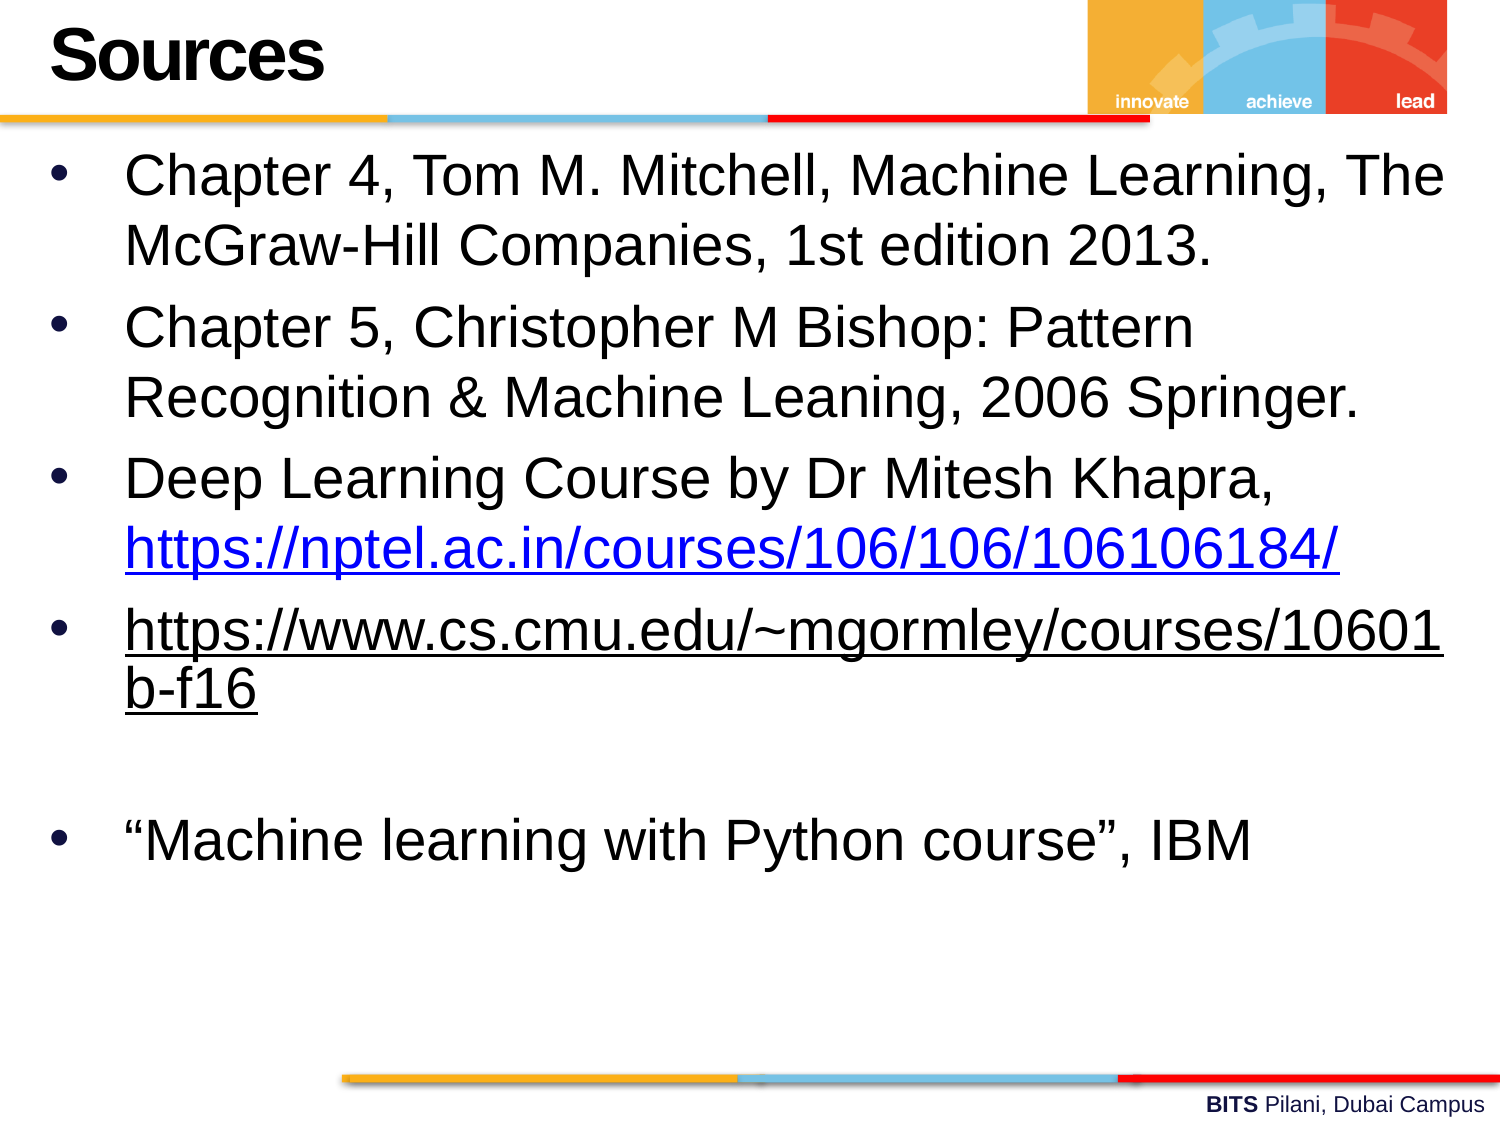

Sources
Chapter 4, Tom M. Mitchell, Machine Learning, The McGraw-Hill Companies, 1st edition 2013.
Chapter 5, Christopher M Bishop: Pattern Recognition & Machine Leaning, 2006 Springer.
Deep Learning Course by Dr Mitesh Khapra, https://nptel.ac.in/courses/106/106/106106184/
https://www.cs.cmu.edu/~mgormley/courses/10601b-f16
“Machine learning with Python course”, IBM